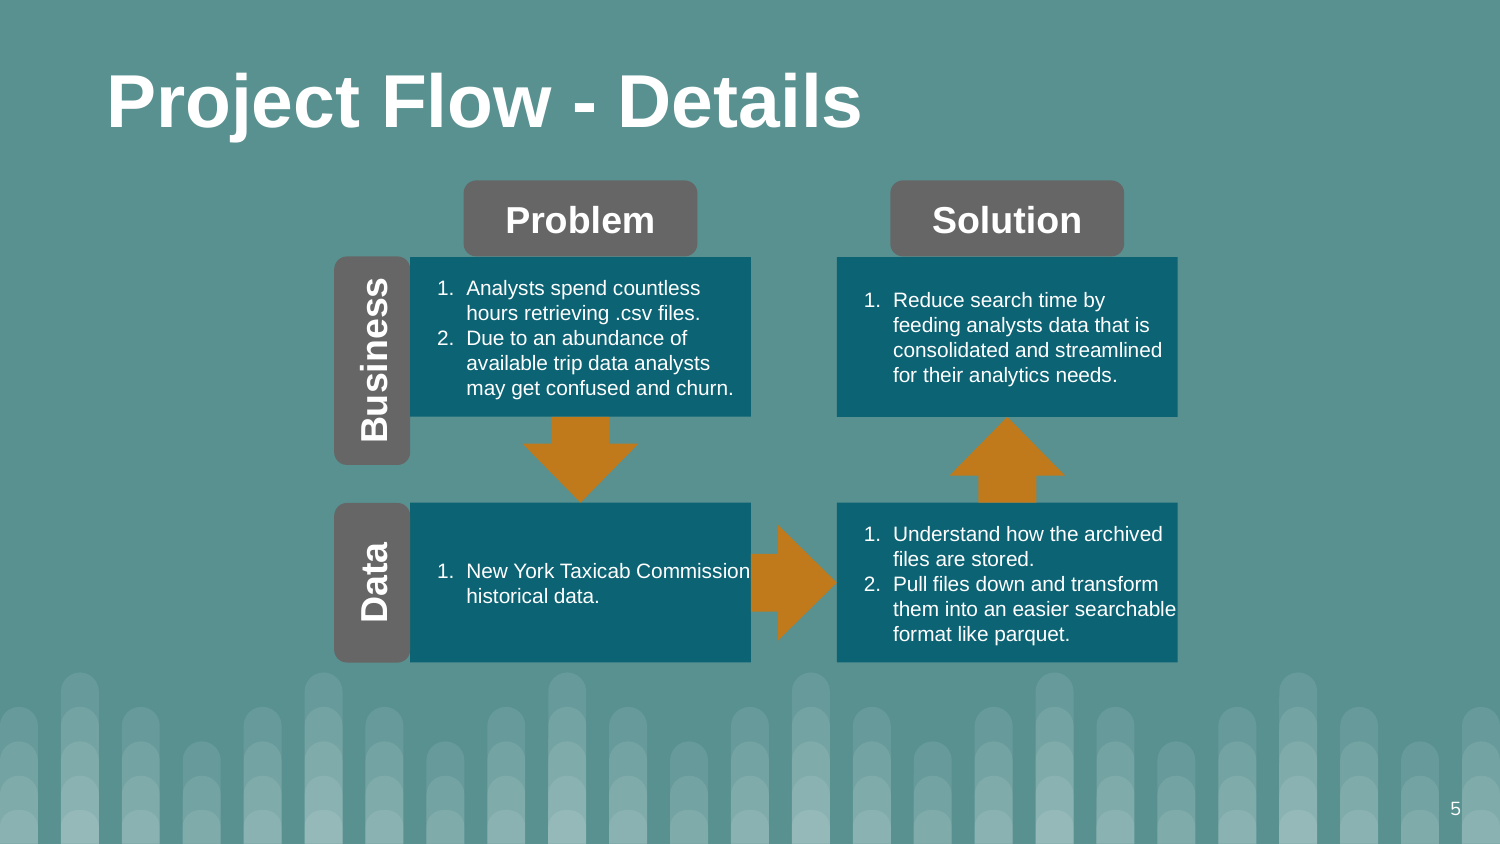

Project Flow - Details
Problem
Solution
Reduce search time by feeding analysts data that is consolidated and streamlined for their analytics needs.
Analysts spend countless hours retrieving .csv files.
Due to an abundance of available trip data analysts may get confused and churn.
Business

Understand how the archived files are stored.
Pull files down and transform them into an easier searchable format like parquet.
New York Taxicab Commission historical data.

Data
5